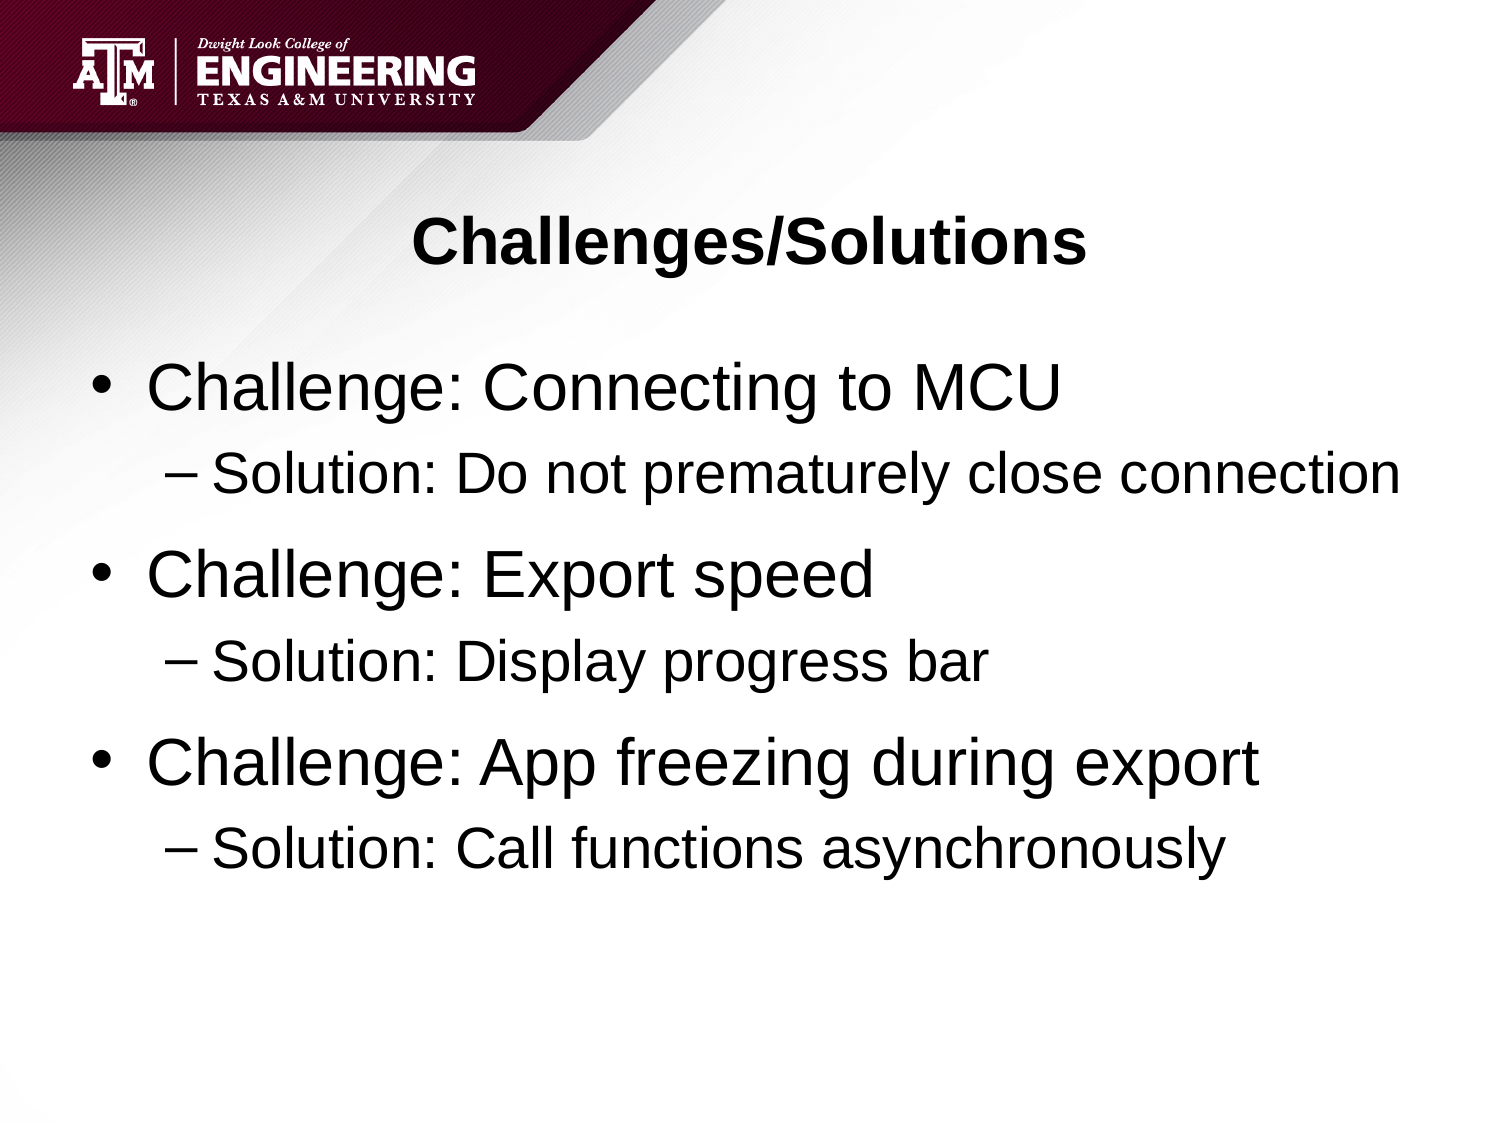

# Challenges/Solutions
Challenge: Connecting to MCU
Solution: Do not prematurely close connection
Challenge: Export speed
Solution: Display progress bar
Challenge: App freezing during export
Solution: Call functions asynchronously